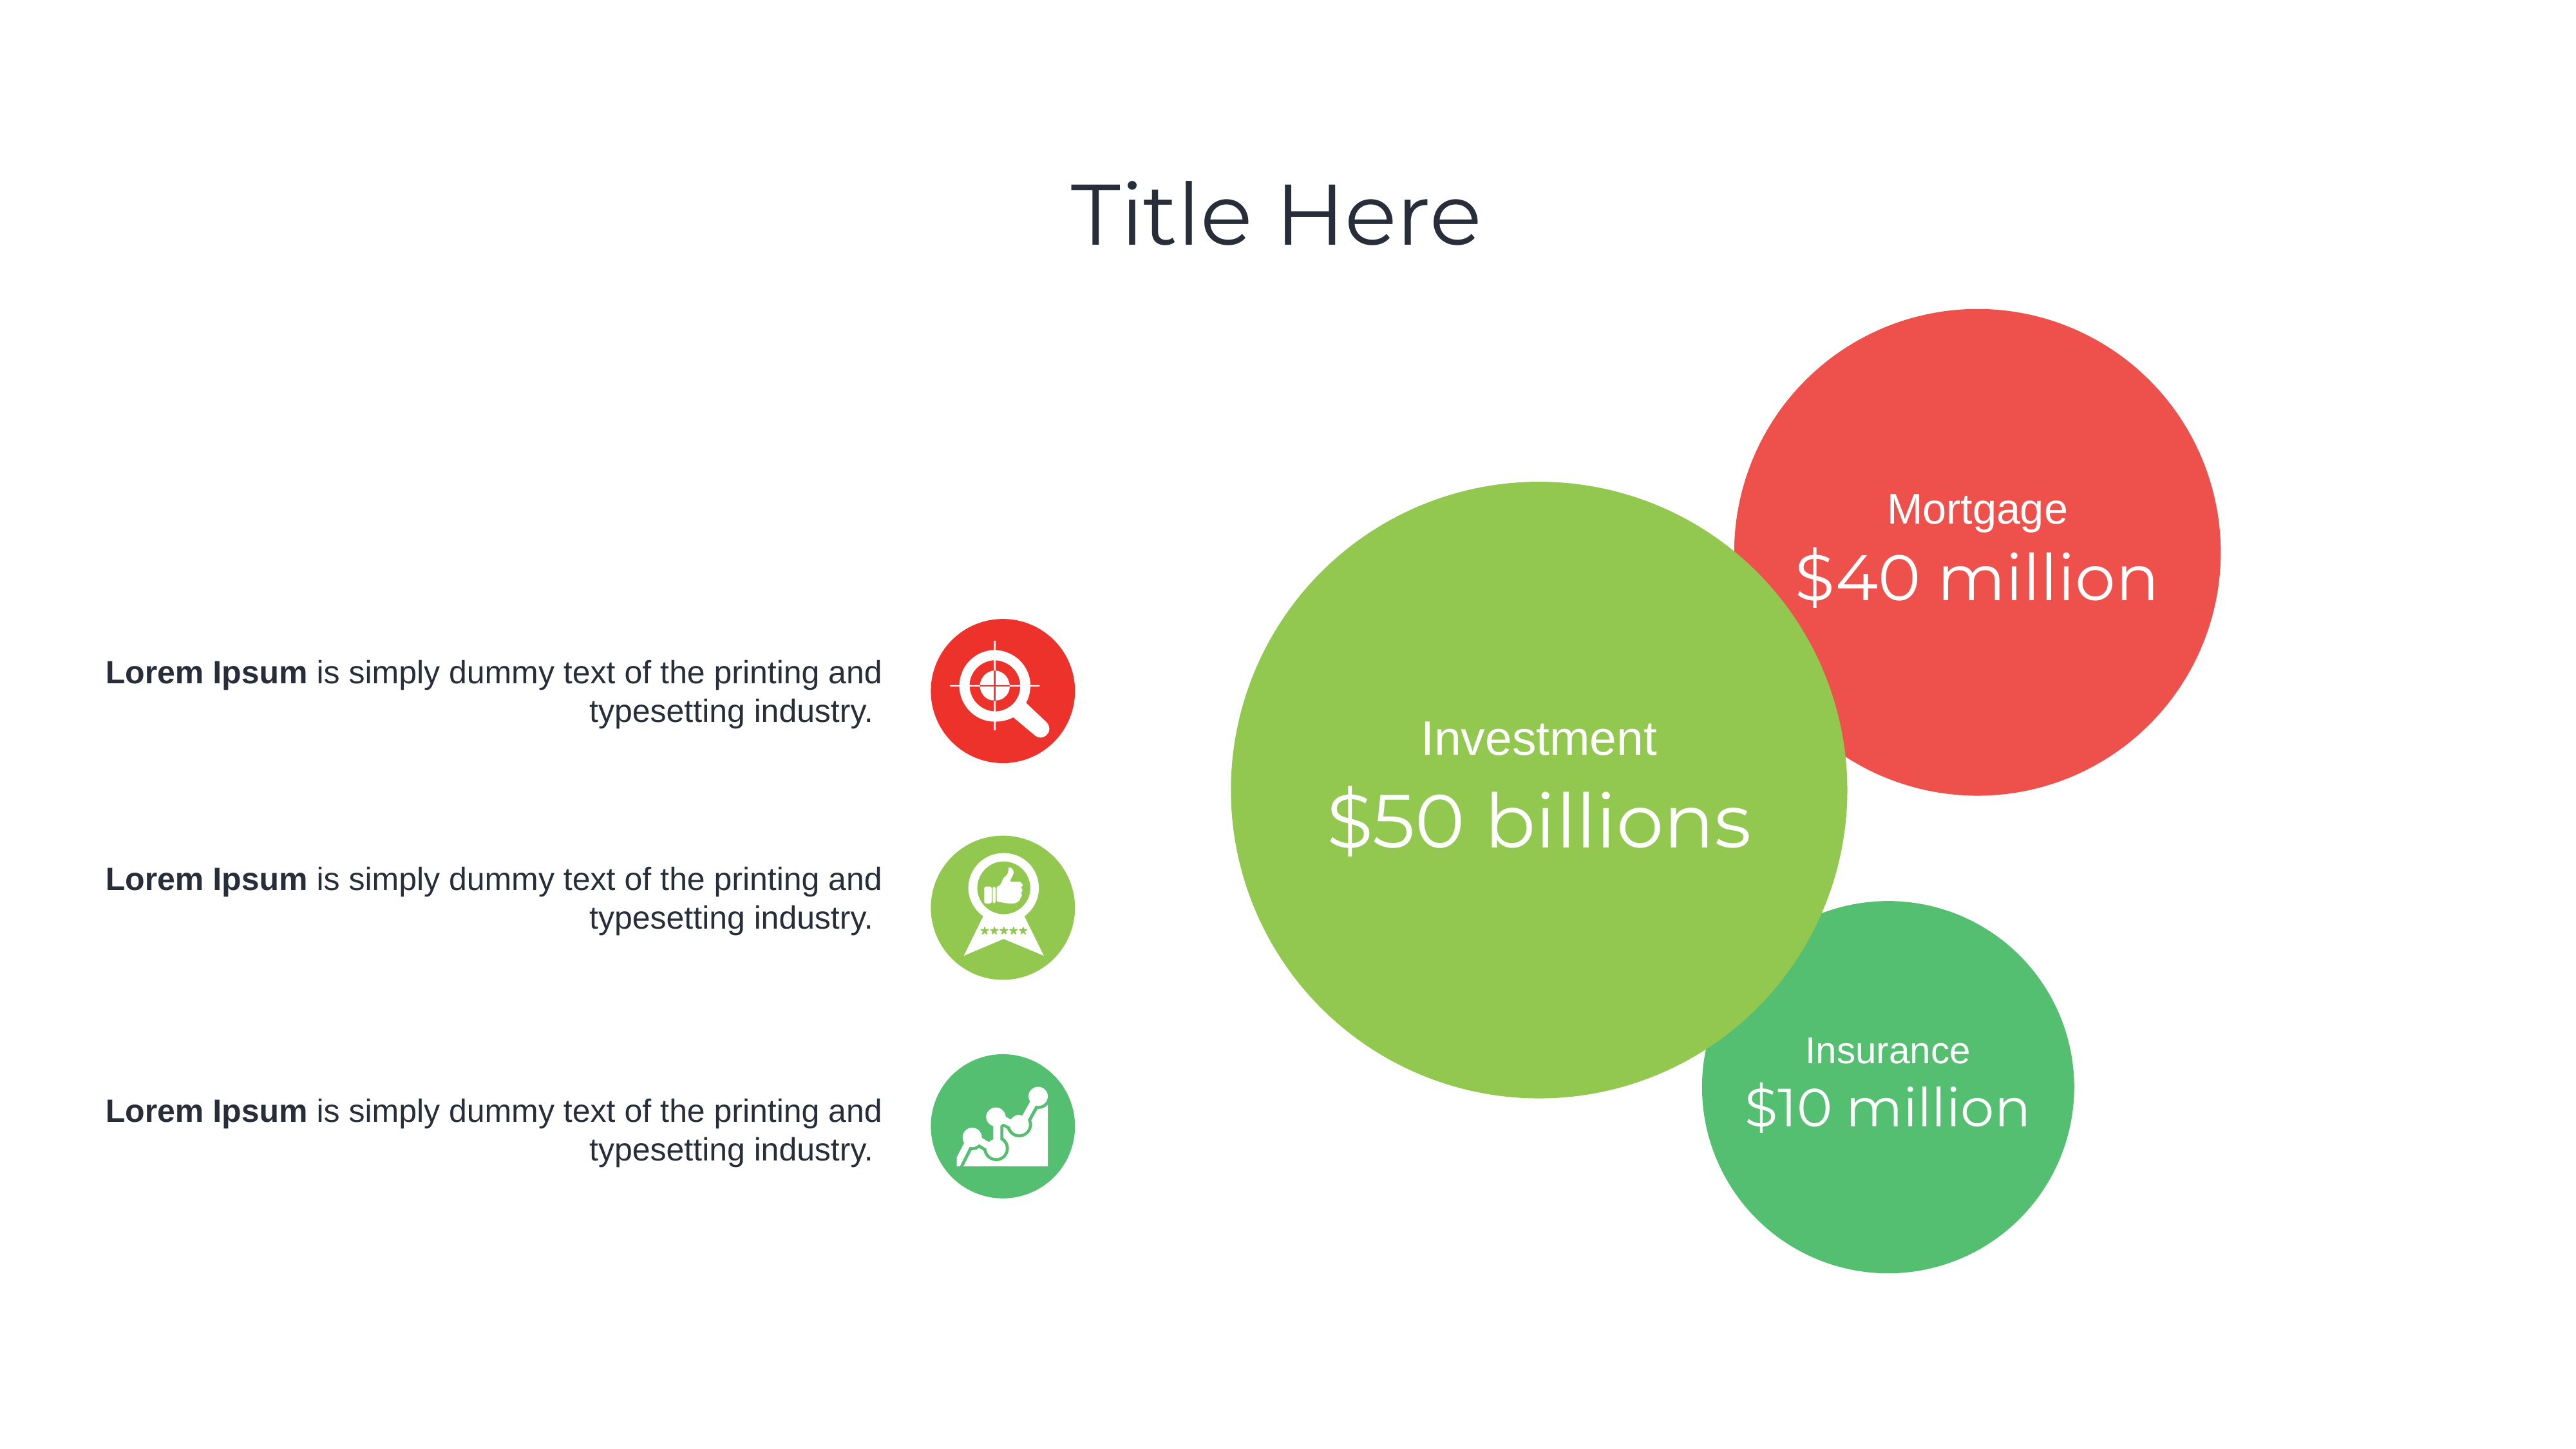

# Title Here

Mortgage

$40 million

Lorem Ipsum is simply dummy text of the printing and typesetting industry.
Investment
$50 billions

Lorem Ipsum is simply dummy text of the printing and typesetting industry.

Insurance

$10 million
Lorem Ipsum is simply dummy text of the printing and typesetting industry.